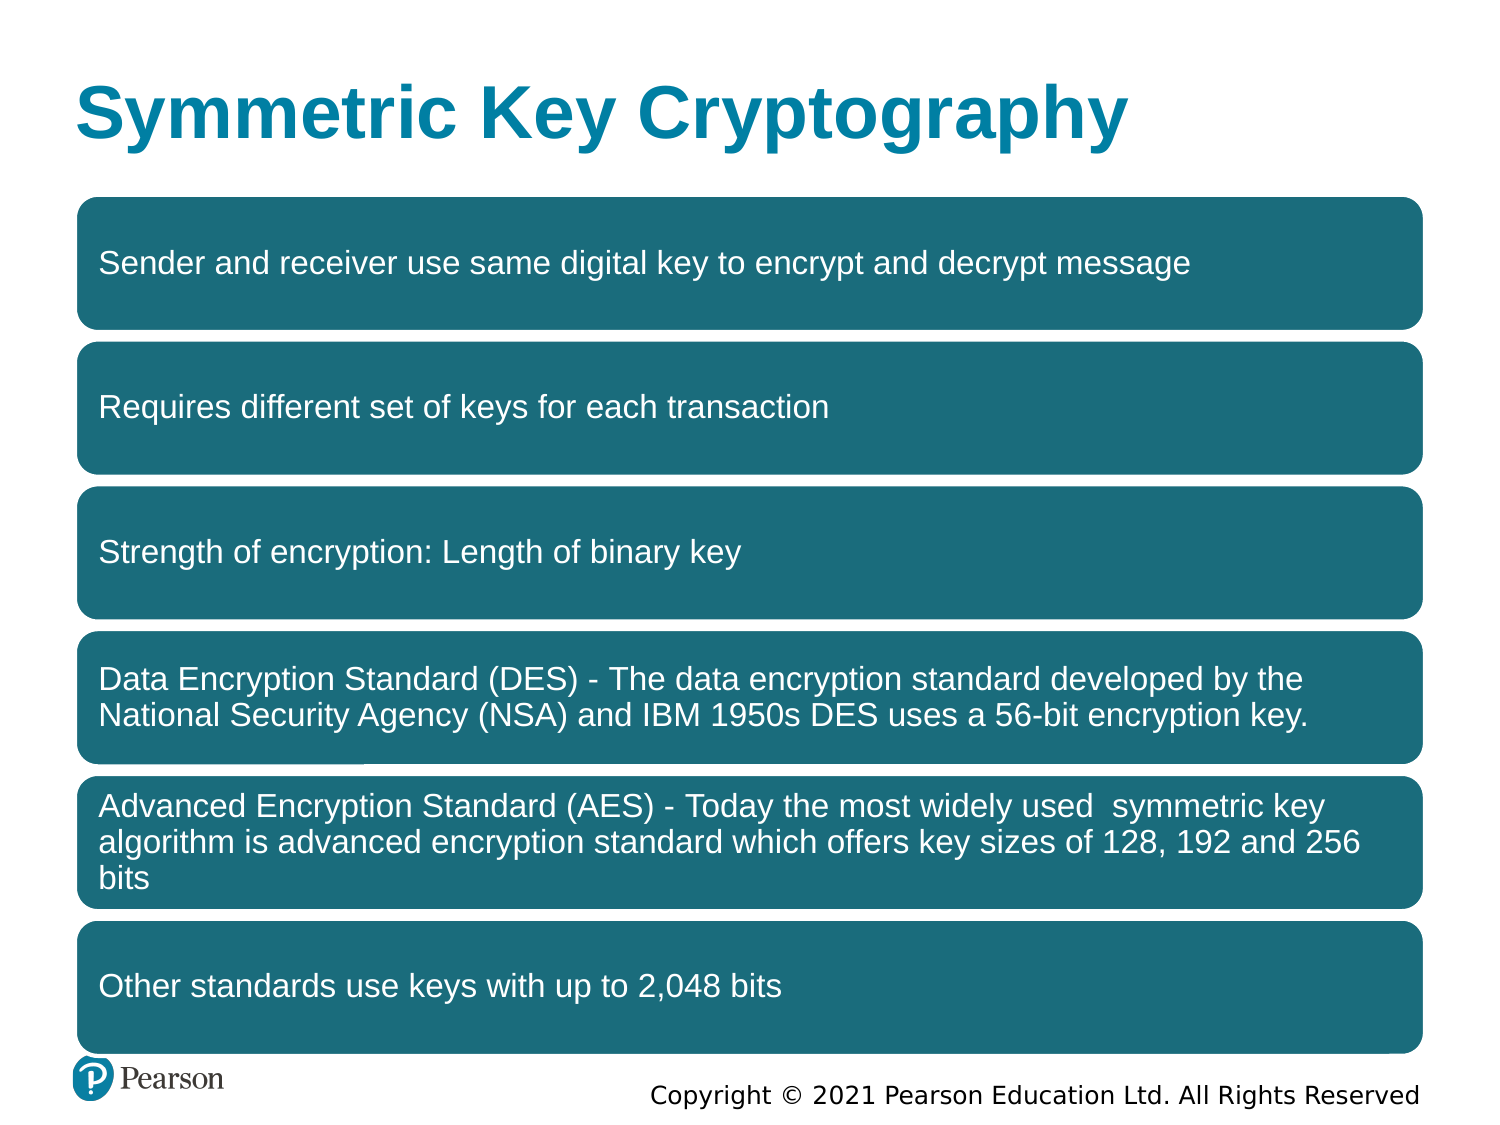

# Symmetric Key Cryptography
Sender and receiver use same digital key to encrypt and decrypt message
Requires different set of keys for each transaction
Strength of encryption: Length of binary key
Data Encryption Standard (DES) - The data encryption standard developed by the National Security Agency (NSA) and IBM 1950s DES uses a 56-bit encryption key.
Advanced Encryption Standard (AES) - Today the most widely used  symmetric key algorithm is advanced encryption standard which offers key sizes of 128, 192 and 256 bits
Other standards use keys with up to 2,048 bits